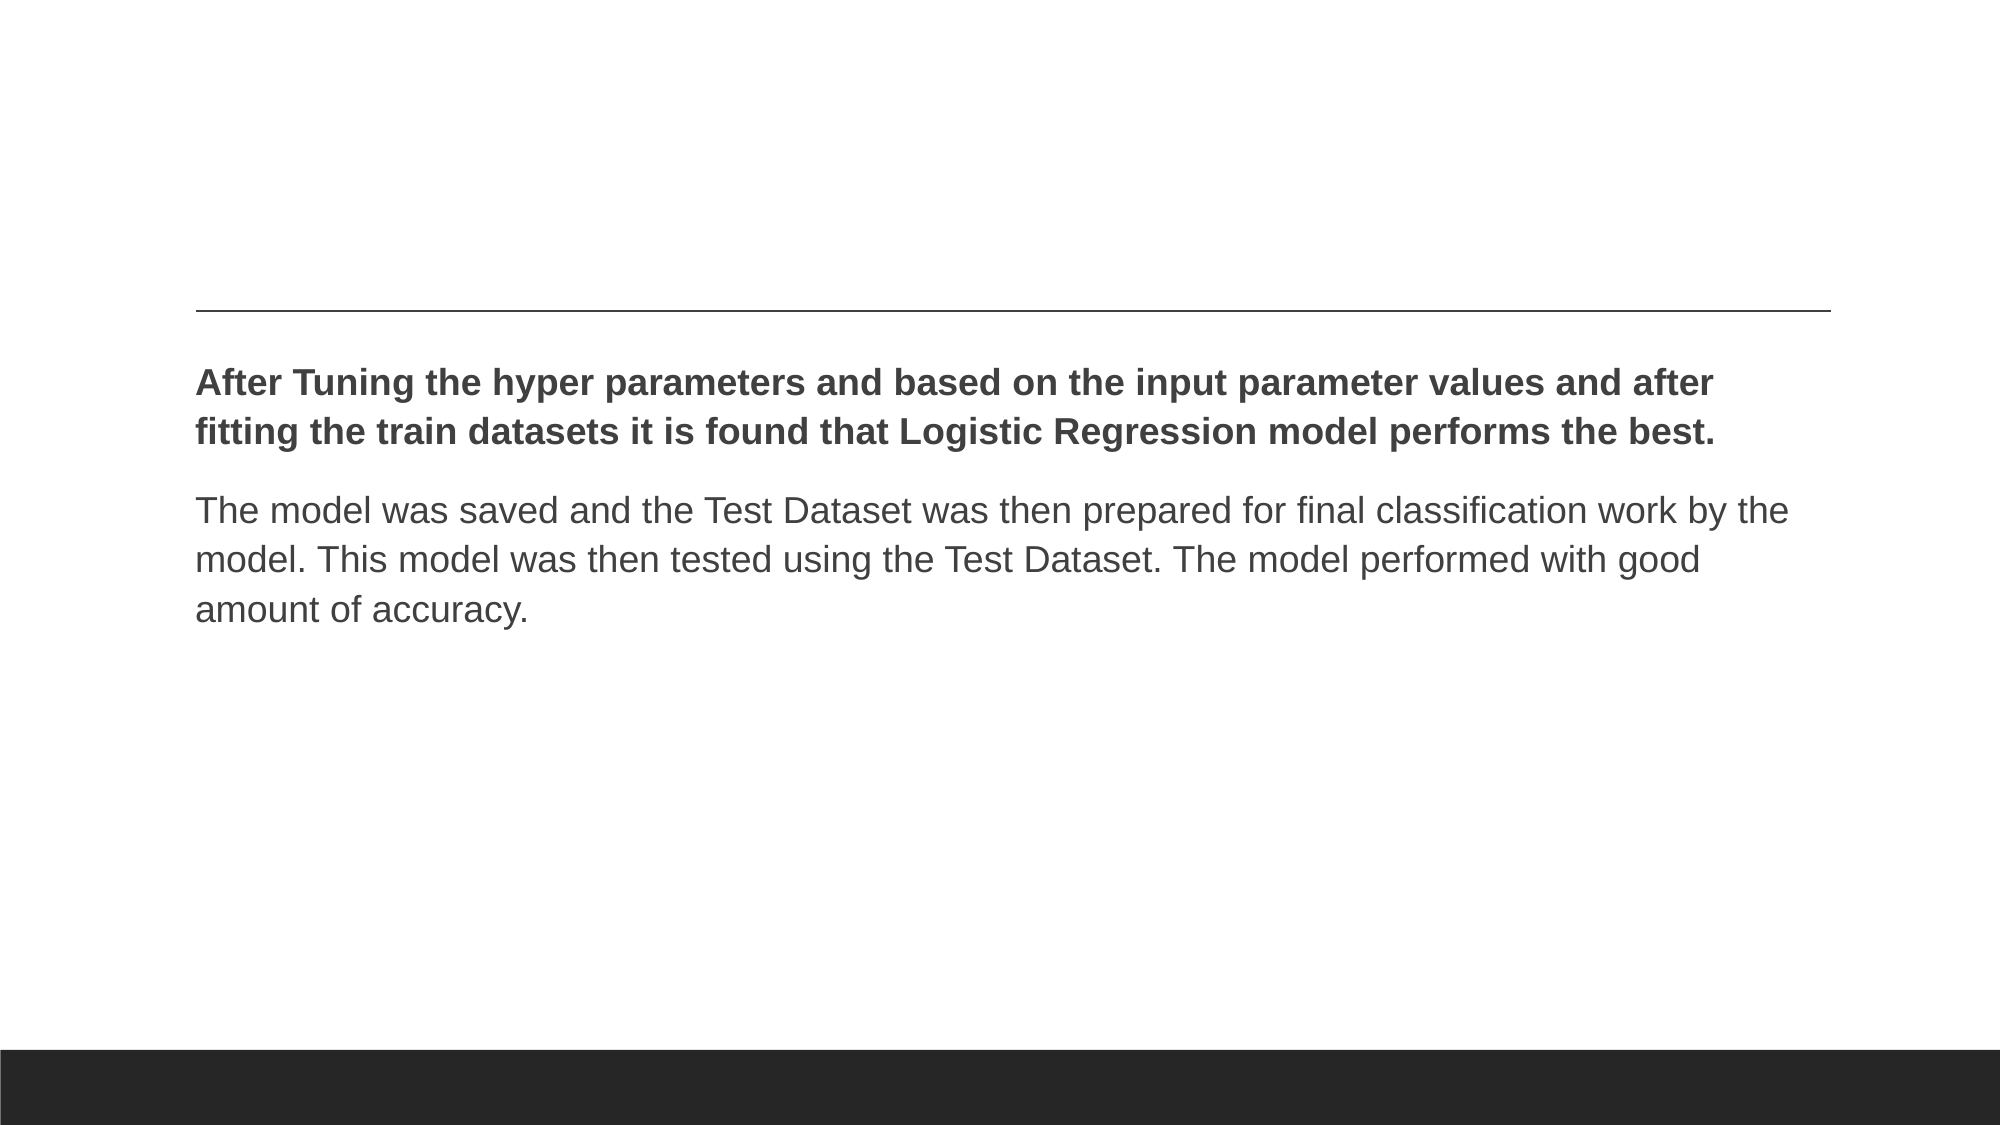

#
After Tuning the hyper parameters and based on the input parameter values and after fitting the train datasets it is found that Logistic Regression model performs the best.
The model was saved and the Test Dataset was then prepared for final classification work by the model. This model was then tested using the Test Dataset. The model performed with good amount of accuracy.